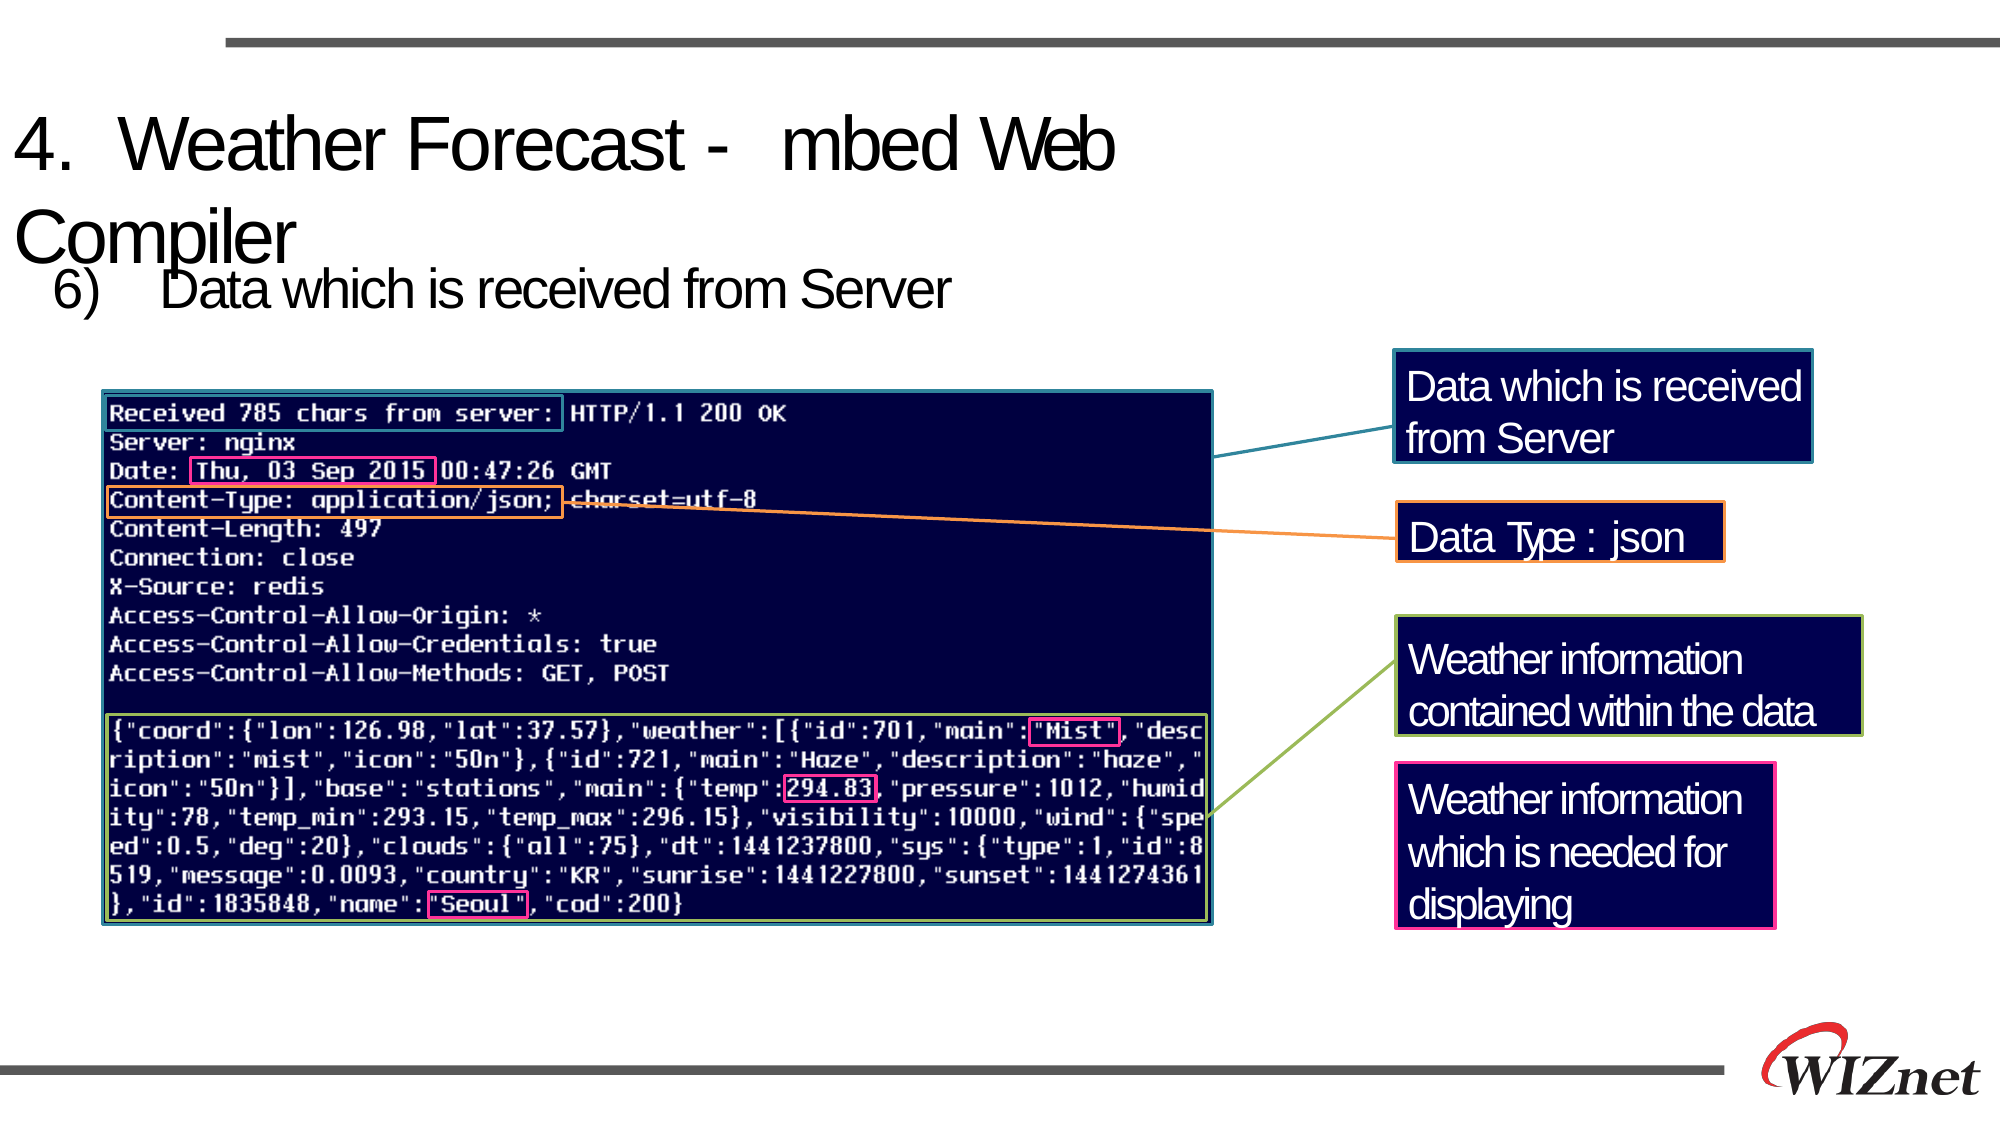

# 4.	Weather Forecast - mbed Web Compiler
6)	Data which is received from Server
Data which is received from Server

Data Type  : json

Weather information contained within the data

Weather information which is needed for displaying